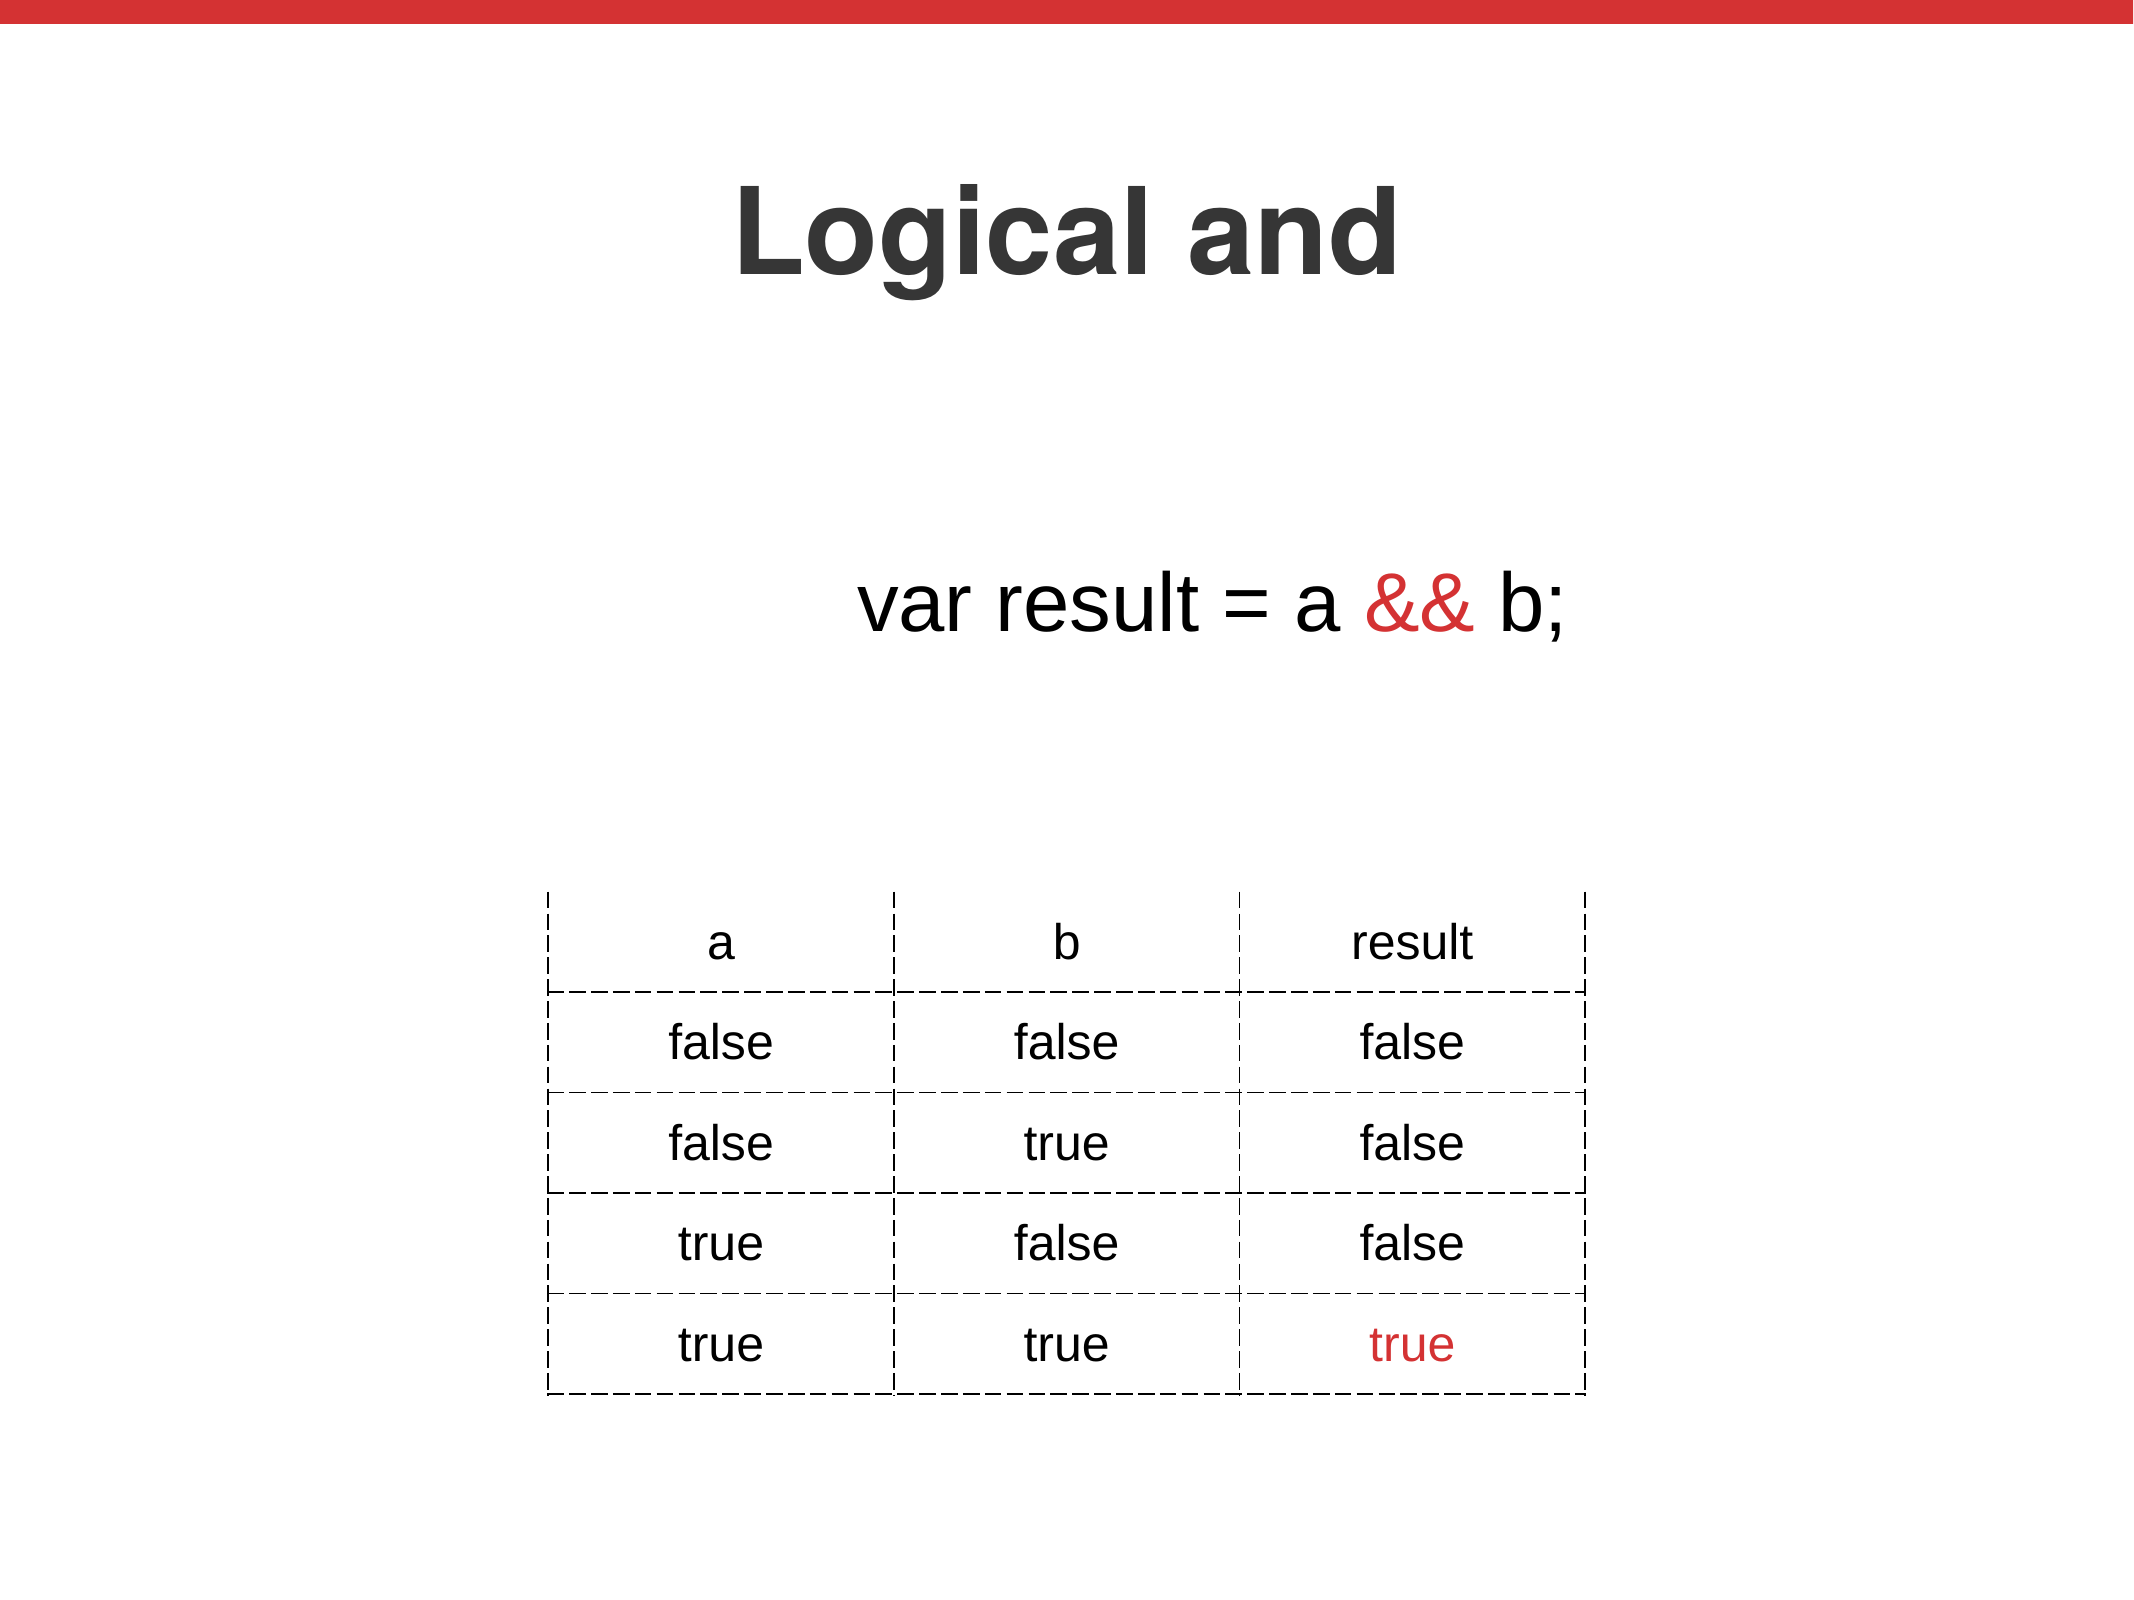

Logical and
var result = a && b;
| a | b | result |
| --- | --- | --- |
| false | false | false |
| false | true | false |
| true | false | false |
| true | true | true |